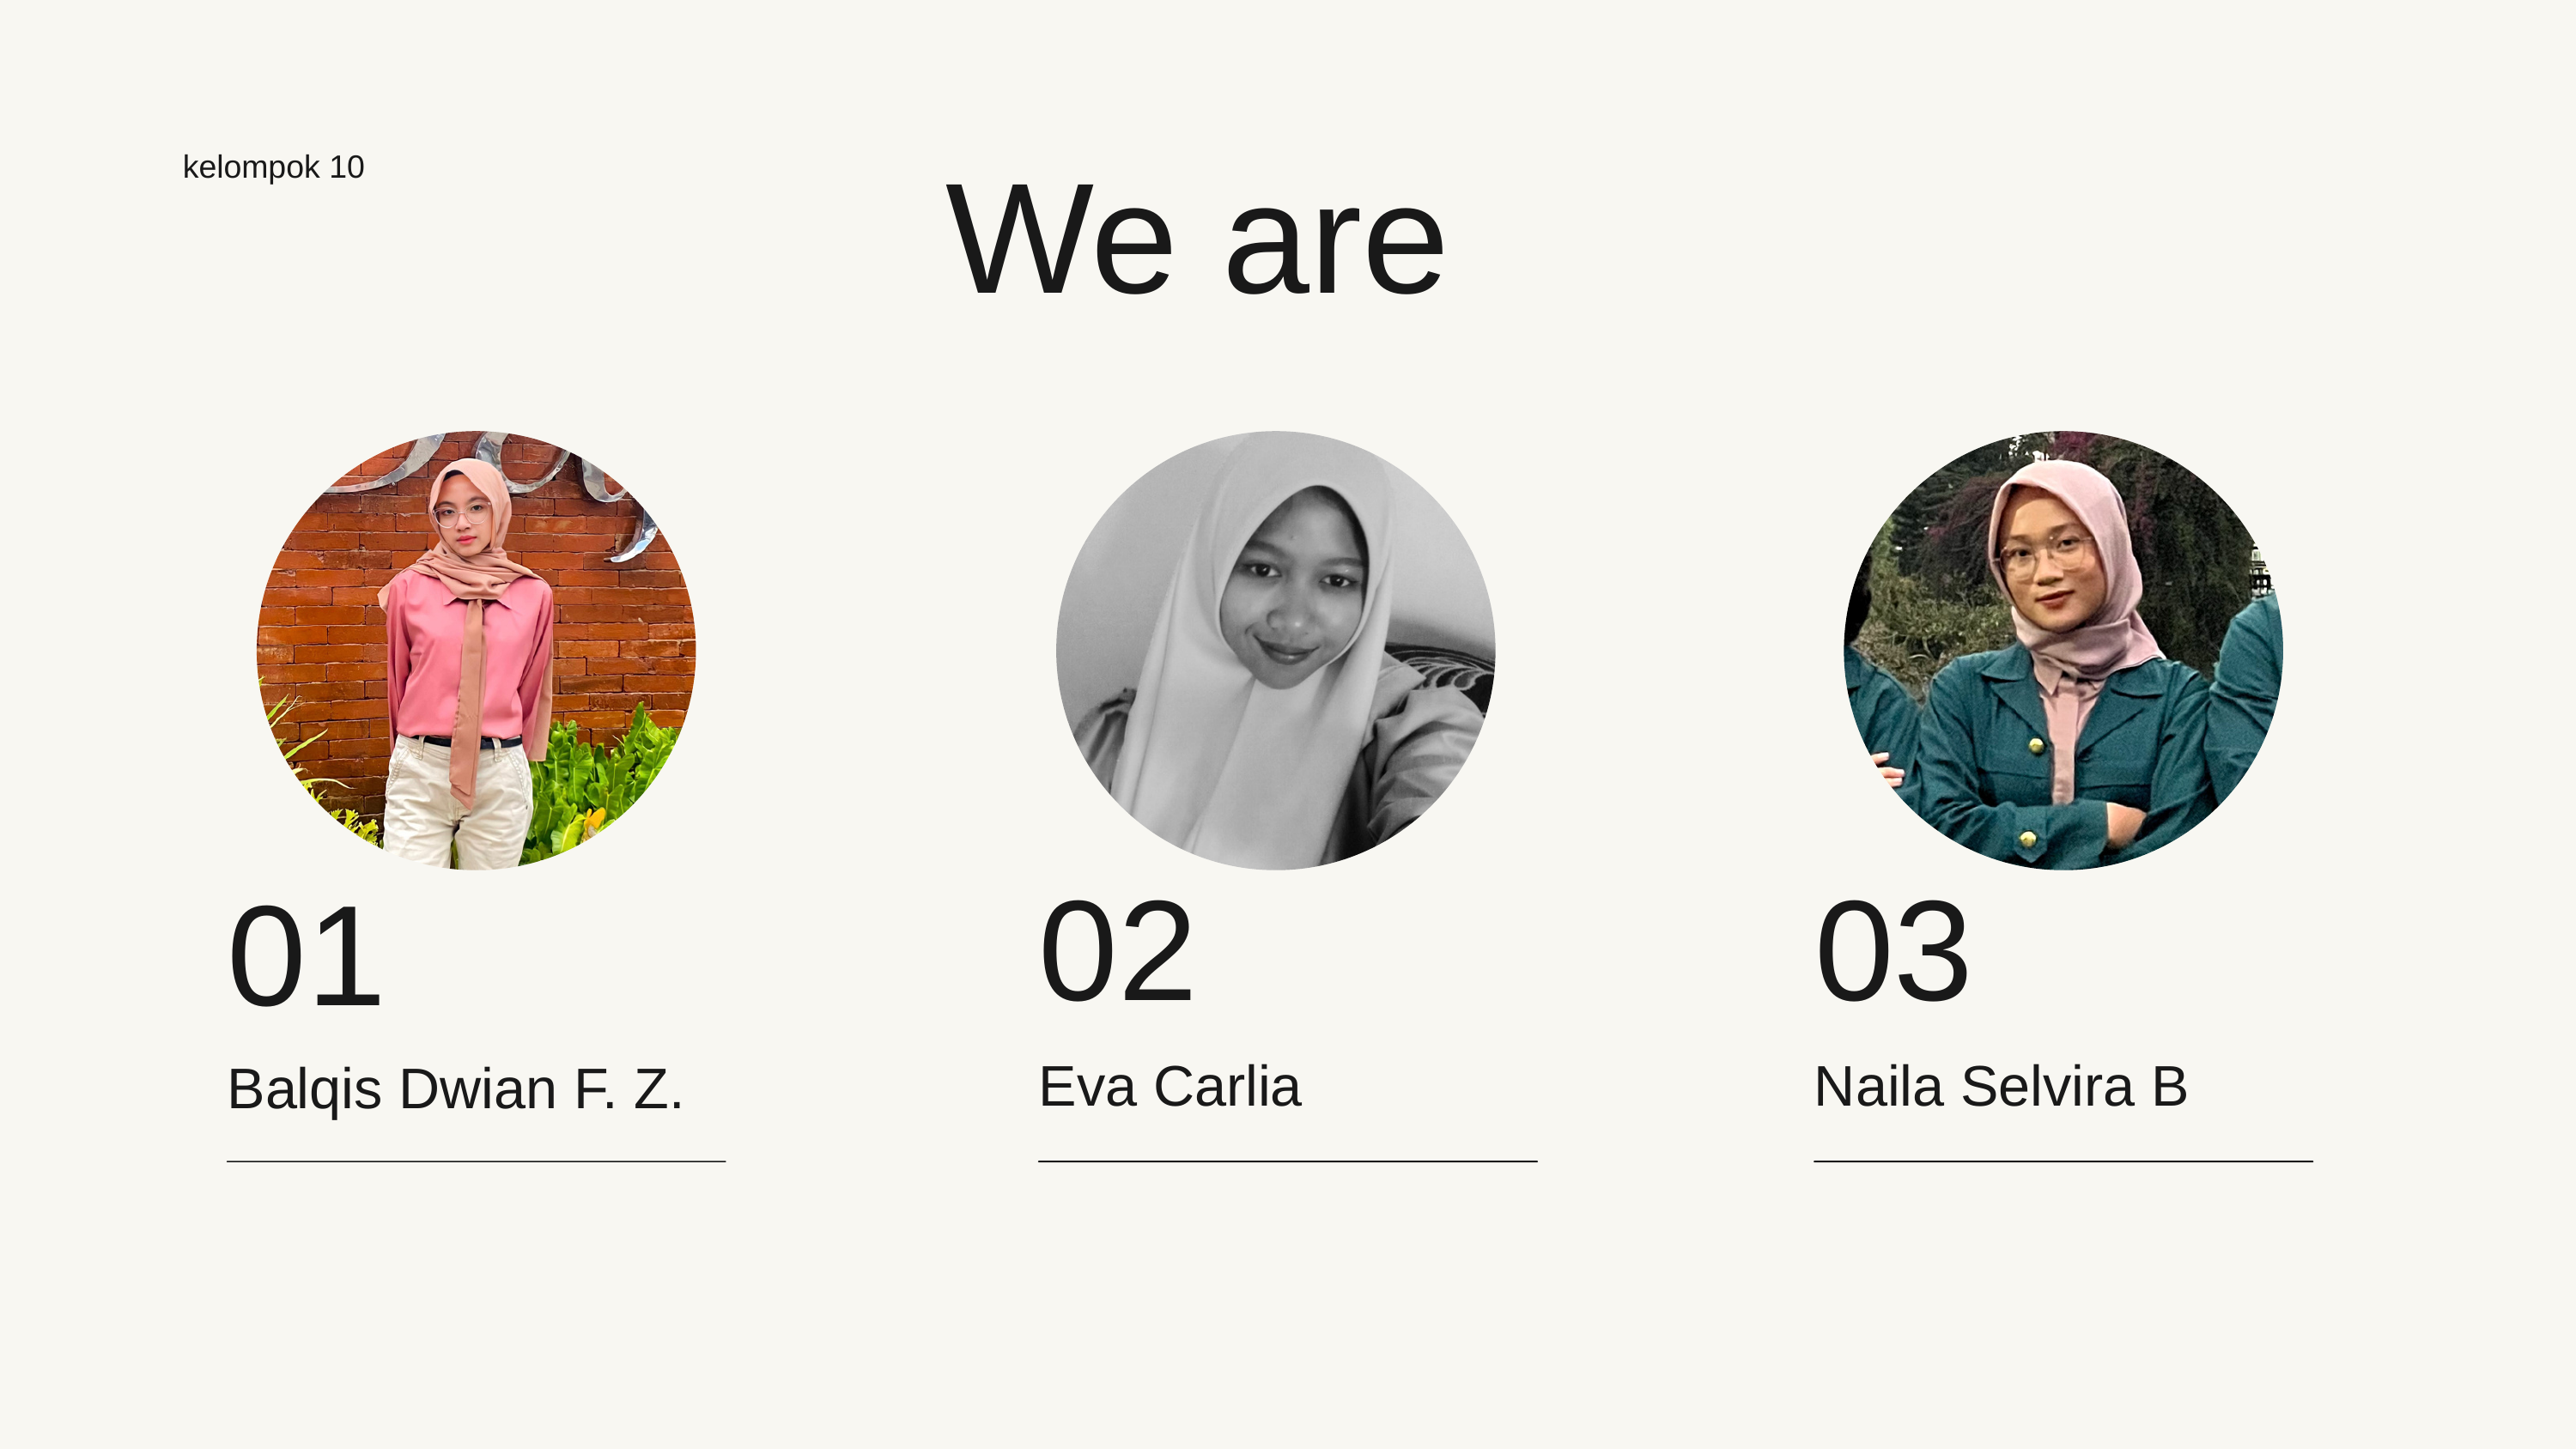

kelompok 10
We are

02
Eva Carlia

03
Naila Selvira B

01
Balqis Dwian F. Z.